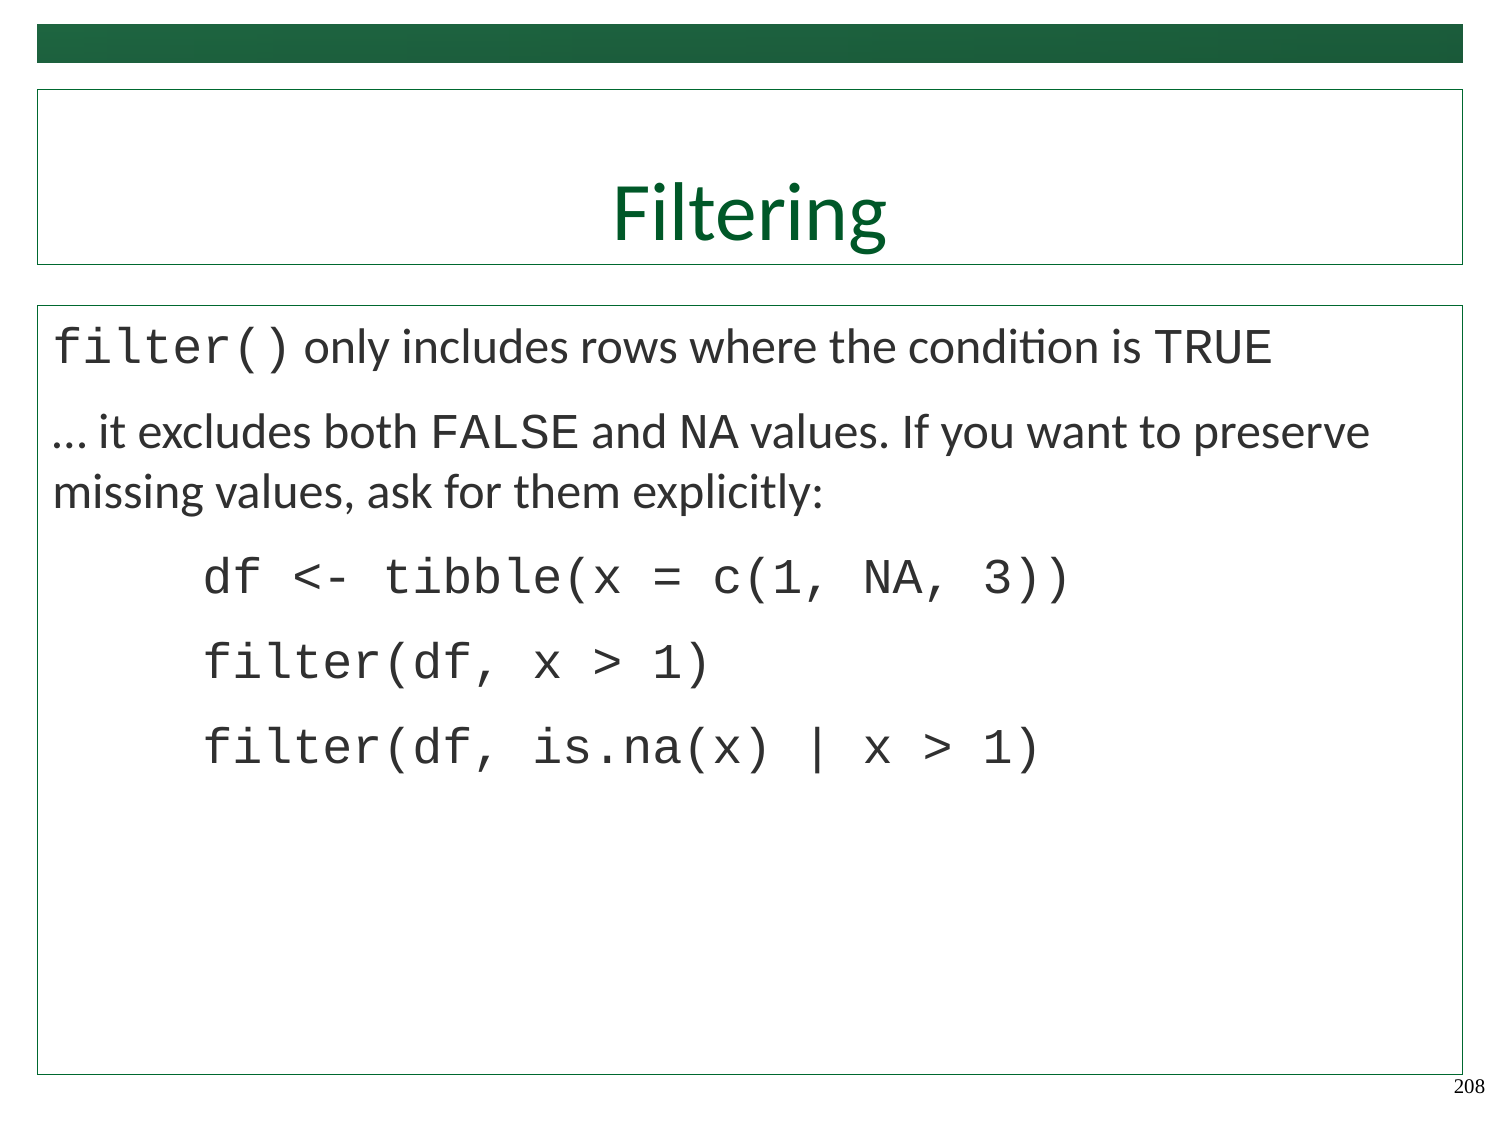

# Filtering
filter() only includes rows where the condition is TRUE
… it excludes both FALSE and NA values. If you want to preserve missing values, ask for them explicitly:
	df <- tibble(x = c(1, NA, 3))
	filter(df, x > 1)
	filter(df, is.na(x) | x > 1)
208